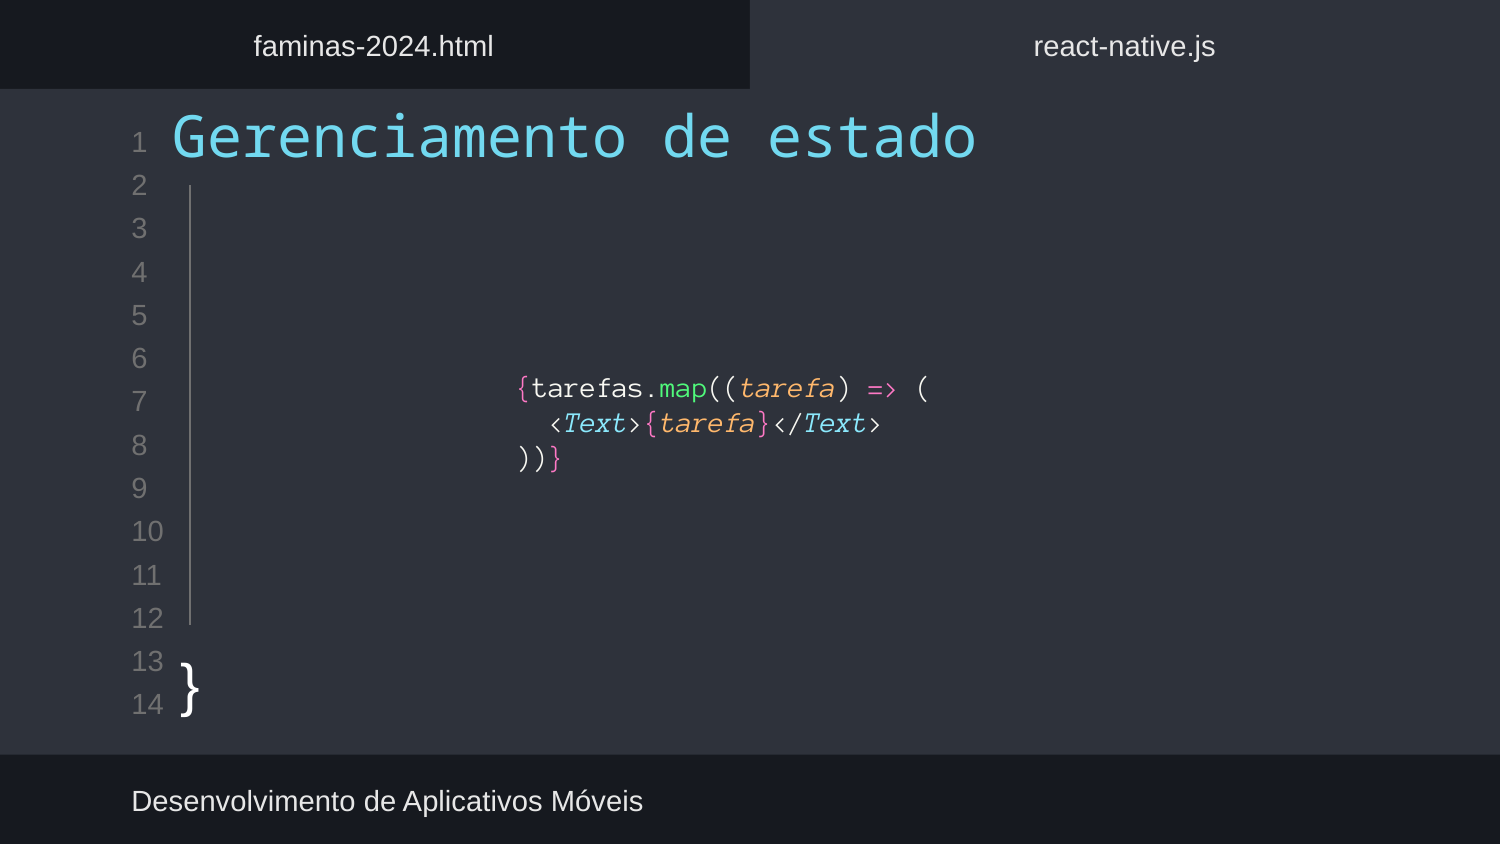

faminas-2024.html
react-native.js
Gerenciamento de estado
}
        {tarefas.map((tarefa) => (
          <Text>{tarefa}</Text>
        ))}
Desenvolvimento de Aplicativos Móveis